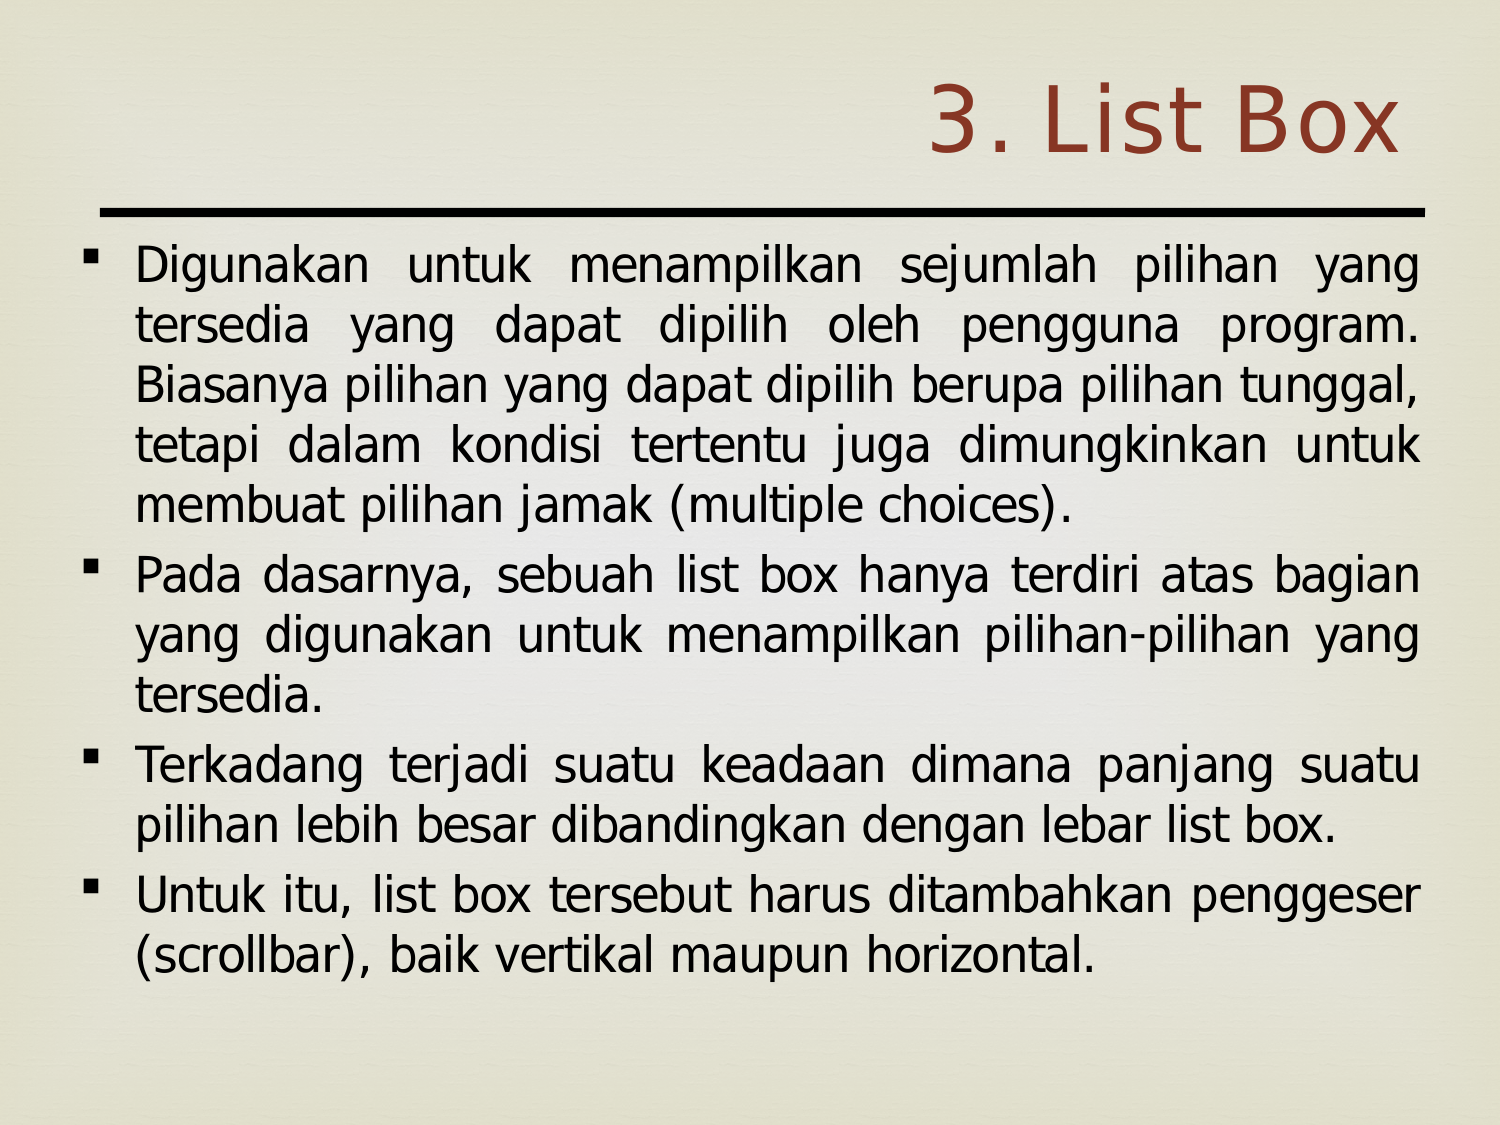

3. List Box

Digunakan untuk menampilkan sejumlah pilihan yang tersedia yang dapat dipilih oleh pengguna program. Biasanya pilihan yang dapat dipilih berupa pilihan tunggal, tetapi dalam kondisi tertentu juga dimungkinkan untuk membuat pilihan jamak (multiple choices).
Pada dasarnya, sebuah list box hanya terdiri atas bagian yang digunakan untuk menampilkan pilihan-pilihan yang tersedia.
Terkadang terjadi suatu keadaan dimana panjang suatu pilihan lebih besar dibandingkan dengan lebar list box.
Untuk itu, list box tersebut harus ditambahkan penggeser (scrollbar), baik vertikal maupun horizontal.